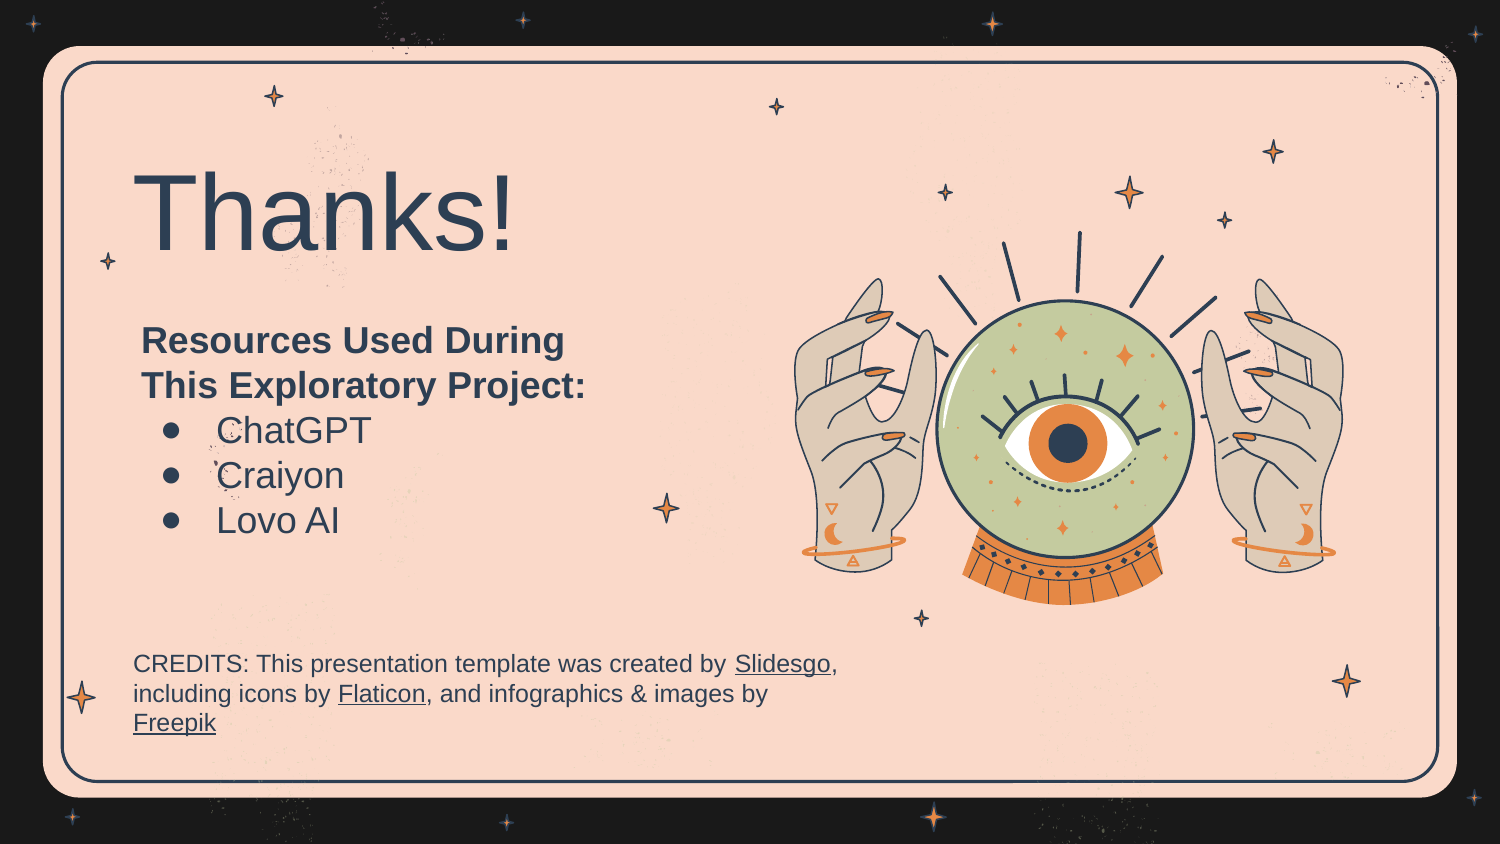

# Thanks!

Resources Used During This Exploratory Project:
ChatGPT
Craiyon
Lovo AI